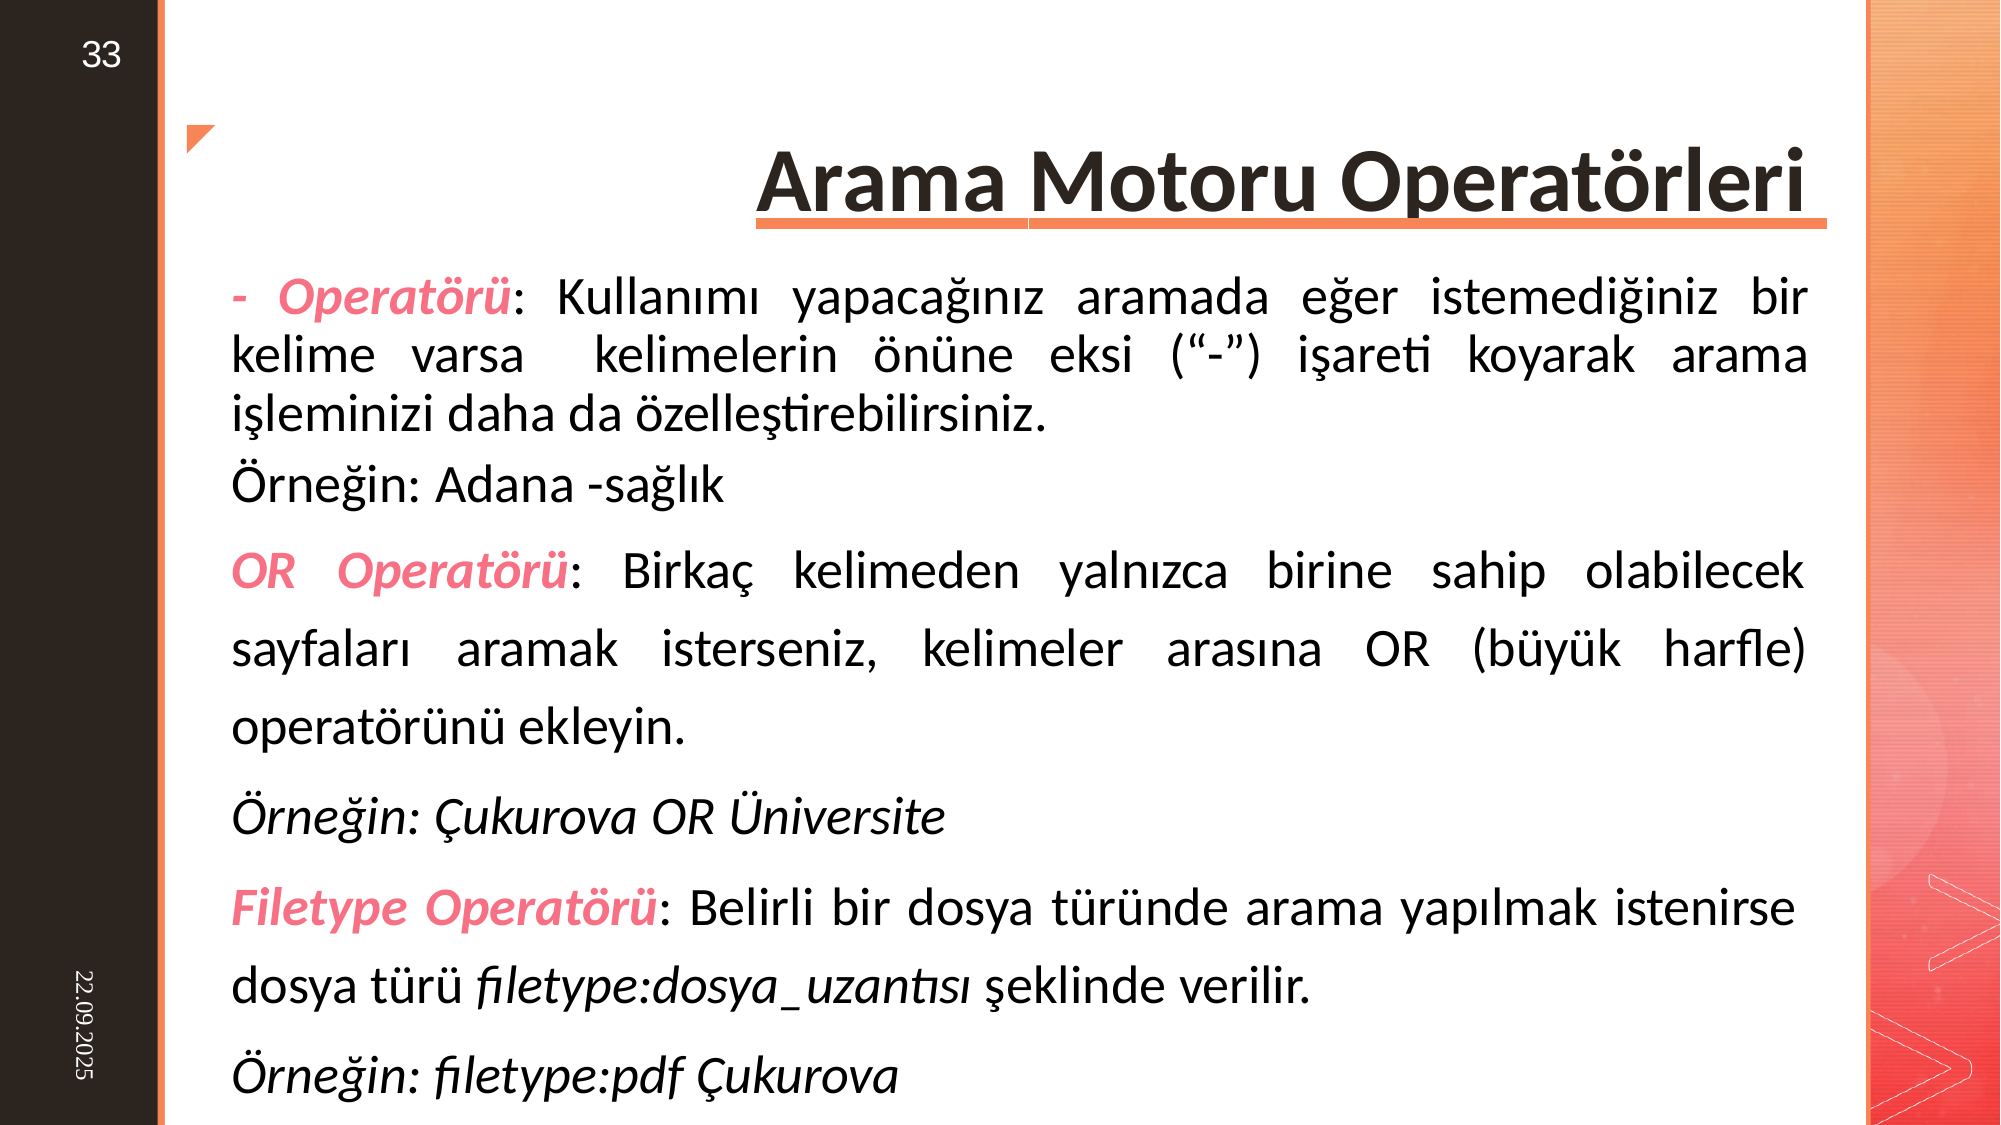

33
◤
# Arama Motoru Operatörleri
-  Operatörü:  Kullanımı  yapacağınız  aramada  eğer  istemediğiniz  bir kelime  varsa   kelimelerin  önüne  eksi  (“-”)  işareti  koyarak  arama işleminizi daha da özelleştirebilirsiniz.
Örneğin: Adana -sağlık
OR	Operatörü:	Birkaç	kelimeden	yalnızca
birine
sahip
olabilecek
sayfaları	aramak	isterseniz,	kelimeler	arasına	OR	(büyük	harfle) operatörünü ekleyin.
Örneğin: Çukurova OR Üniversite
Filetype Operatörü: Belirli bir dosya türünde arama yapılmak istenirse dosya türü filetype:dosya_uzantısı şeklinde verilir.
Örneğin: filetype:pdf Çukurova
22.09.2025